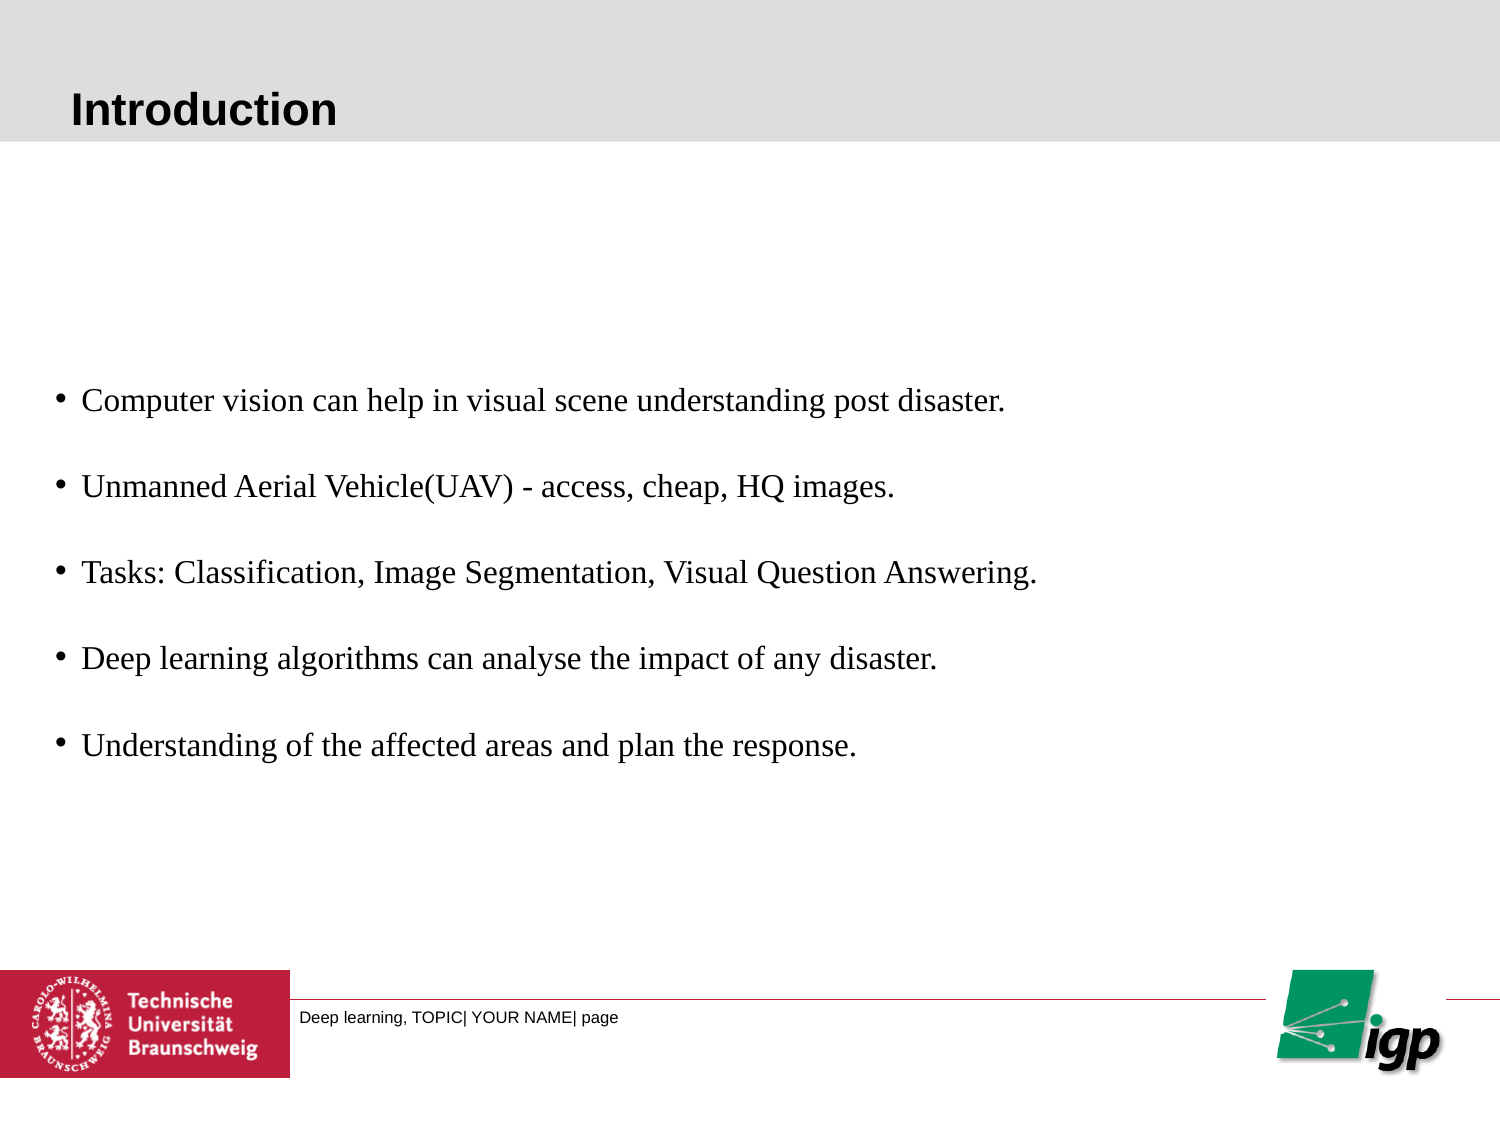

# Introduction

Computer vision can help in visual scene understanding post disaster.
Unmanned Aerial Vehicle(UAV) - access, cheap, HQ images.
Tasks: Classification, Image Segmentation, Visual Question Answering.
Deep learning algorithms can analyse the impact of any disaster.
Understanding of the affected areas and plan the response.
5